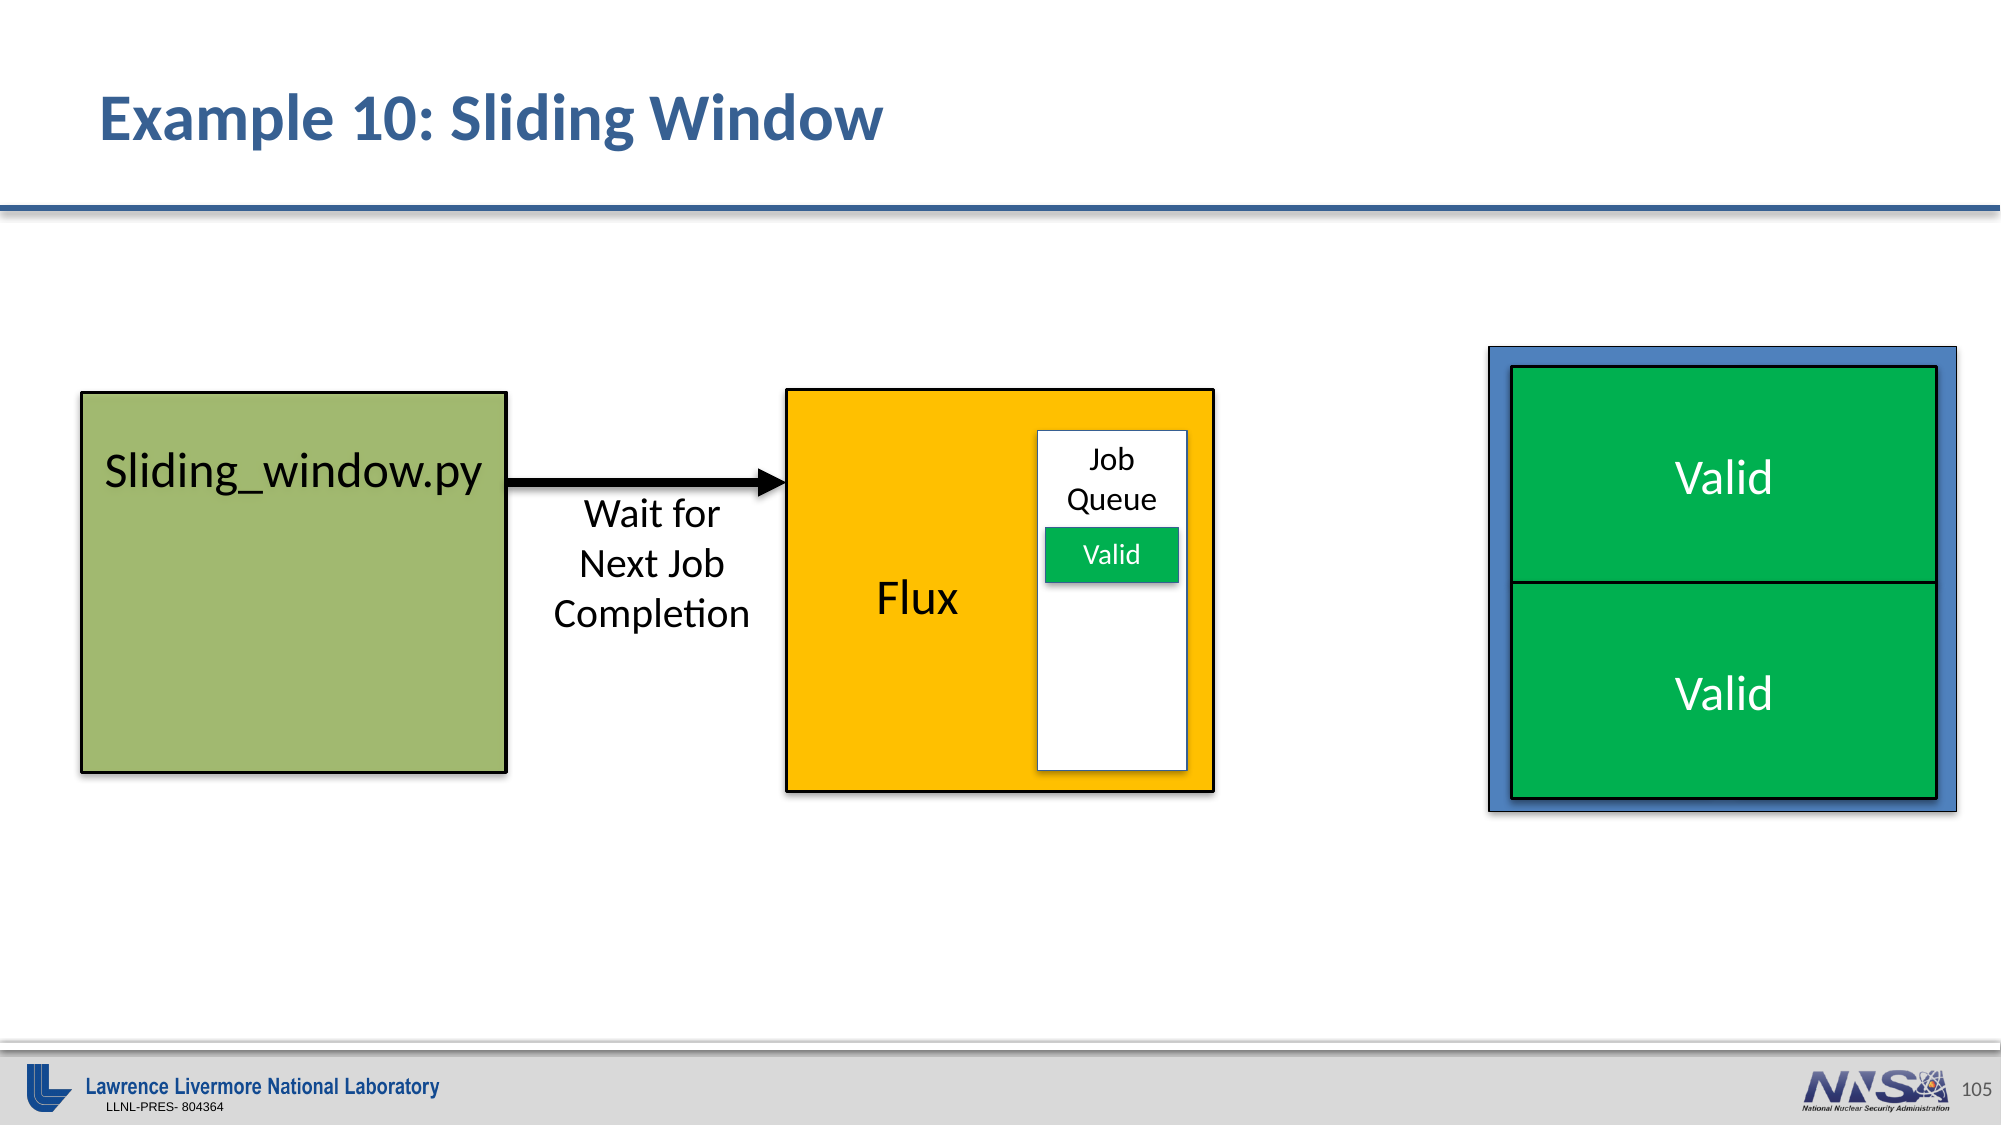

# Example 10: Sliding Window

Valid
Flux
Sliding_window.py
Job Queue
Wait for Next Job Completion
Valid
Valid